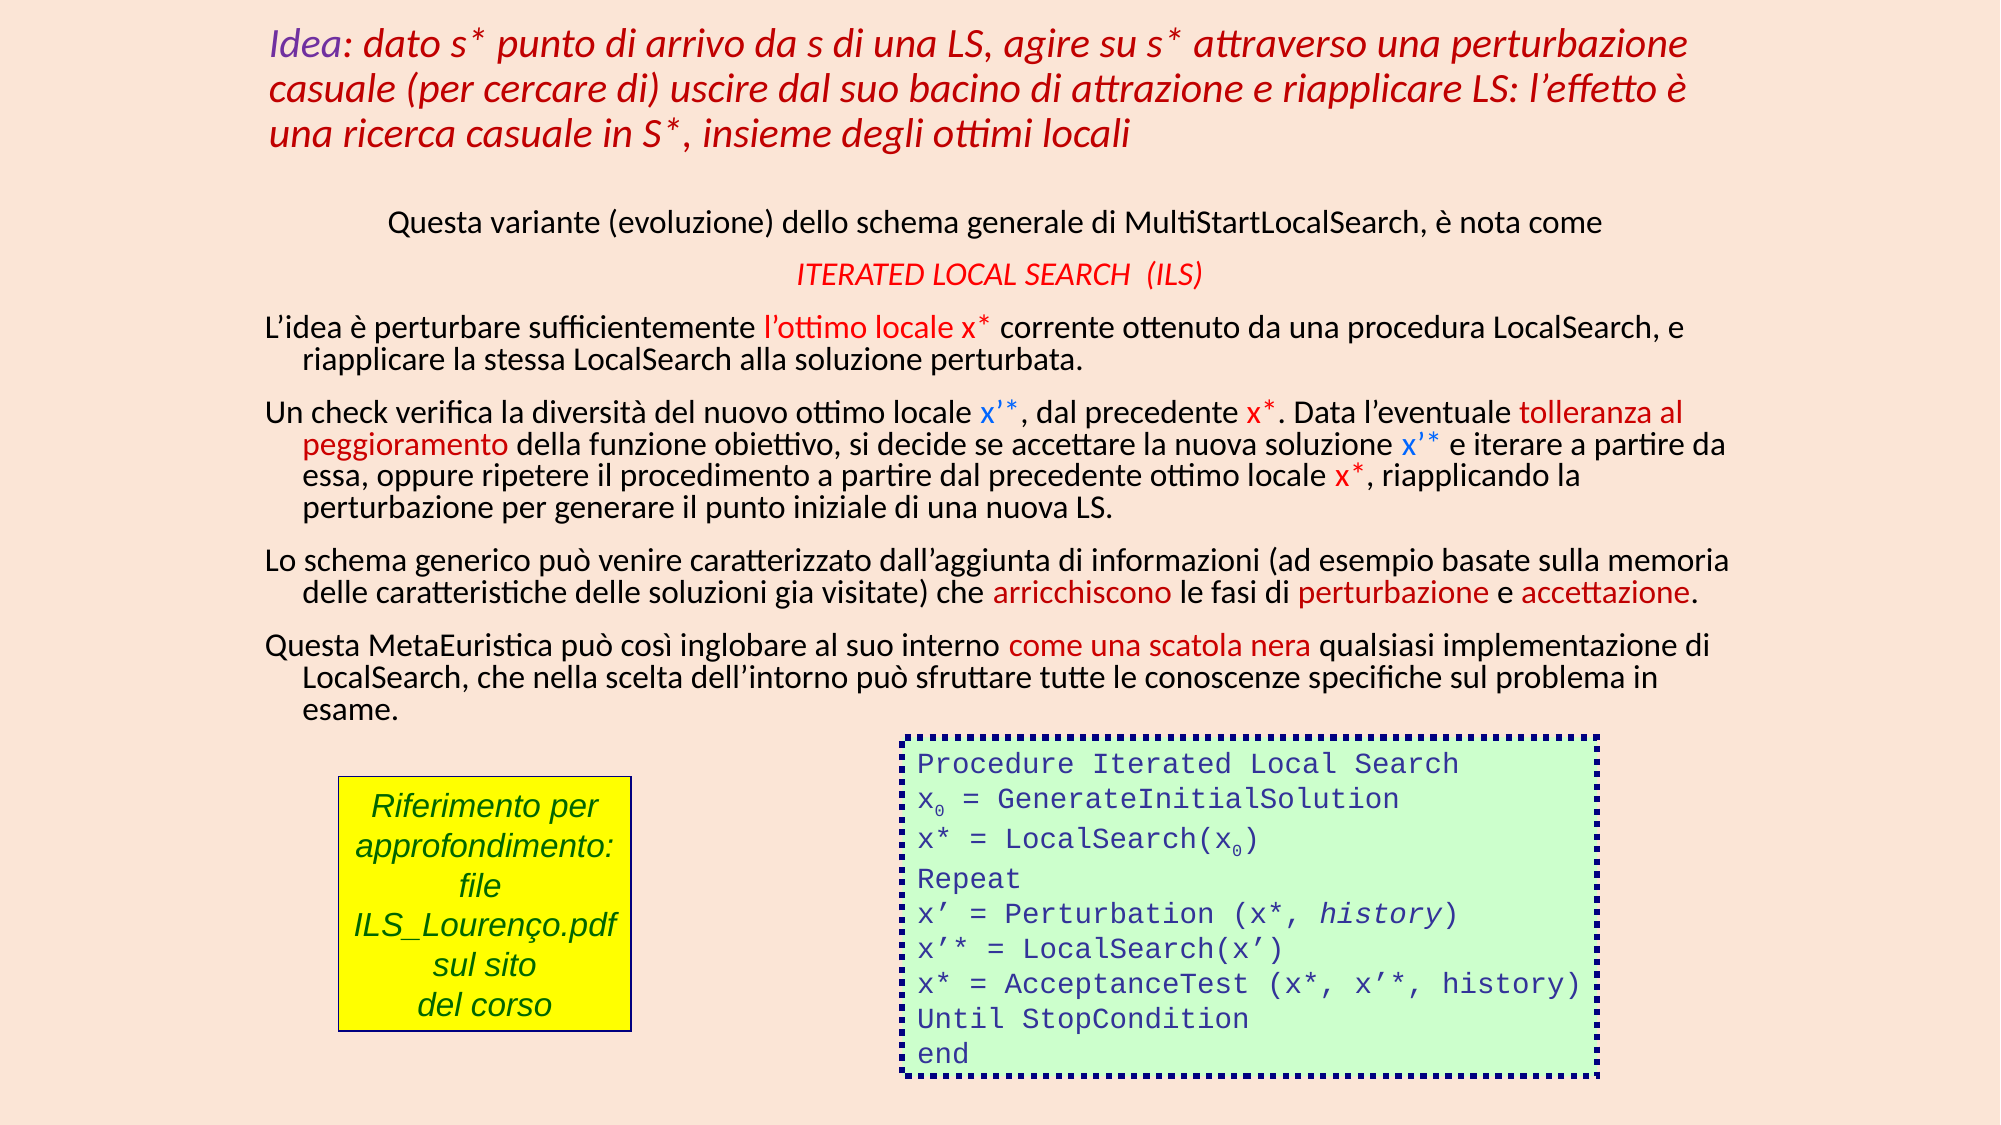

# Idea: dato s* punto di arrivo da s di una LS, agire su s* attraverso una perturbazione casuale (per cercare di) uscire dal suo bacino di attrazione e riapplicare LS: l’effetto è una ricerca casuale in S*, insieme degli ottimi locali
Questa variante (evoluzione) dello schema generale di MultiStartLocalSearch, è nota come
ITERATED LOCAL SEARCH  (ILS)
L’idea è perturbare sufficientemente l’ottimo locale x* corrente ottenuto da una procedura LocalSearch, e riapplicare la stessa LocalSearch alla soluzione perturbata.
Un check verifica la diversità del nuovo ottimo locale x’*, dal precedente x*. Data l’eventuale tolleranza al peggioramento della funzione obiettivo, si decide se accettare la nuova soluzione x’* e iterare a partire da essa, oppure ripetere il procedimento a partire dal precedente ottimo locale x*, riapplicando la perturbazione per generare il punto iniziale di una nuova LS.
Lo schema generico può venire caratterizzato dall’aggiunta di informazioni (ad esempio basate sulla memoria delle caratteristiche delle soluzioni gia visitate) che arricchiscono le fasi di perturbazione e accettazione.
Questa MetaEuristica può così inglobare al suo interno come una scatola nera qualsiasi implementazione di LocalSearch, che nella scelta dell’intorno può sfruttare tutte le conoscenze specifiche sul problema in esame.

Procedure Iterated Local Search
x0 = GenerateInitialSolution
x* = LocalSearch(x0)
Repeat
x’ = Perturbation (x*, history)
x’* = LocalSearch(x’)
x* = AcceptanceTest (x*, x’*, history)
Until StopCondition
end
Riferimento per
approfondimento:
file
ILS_Lourenço.pdf
sul sito
del corso